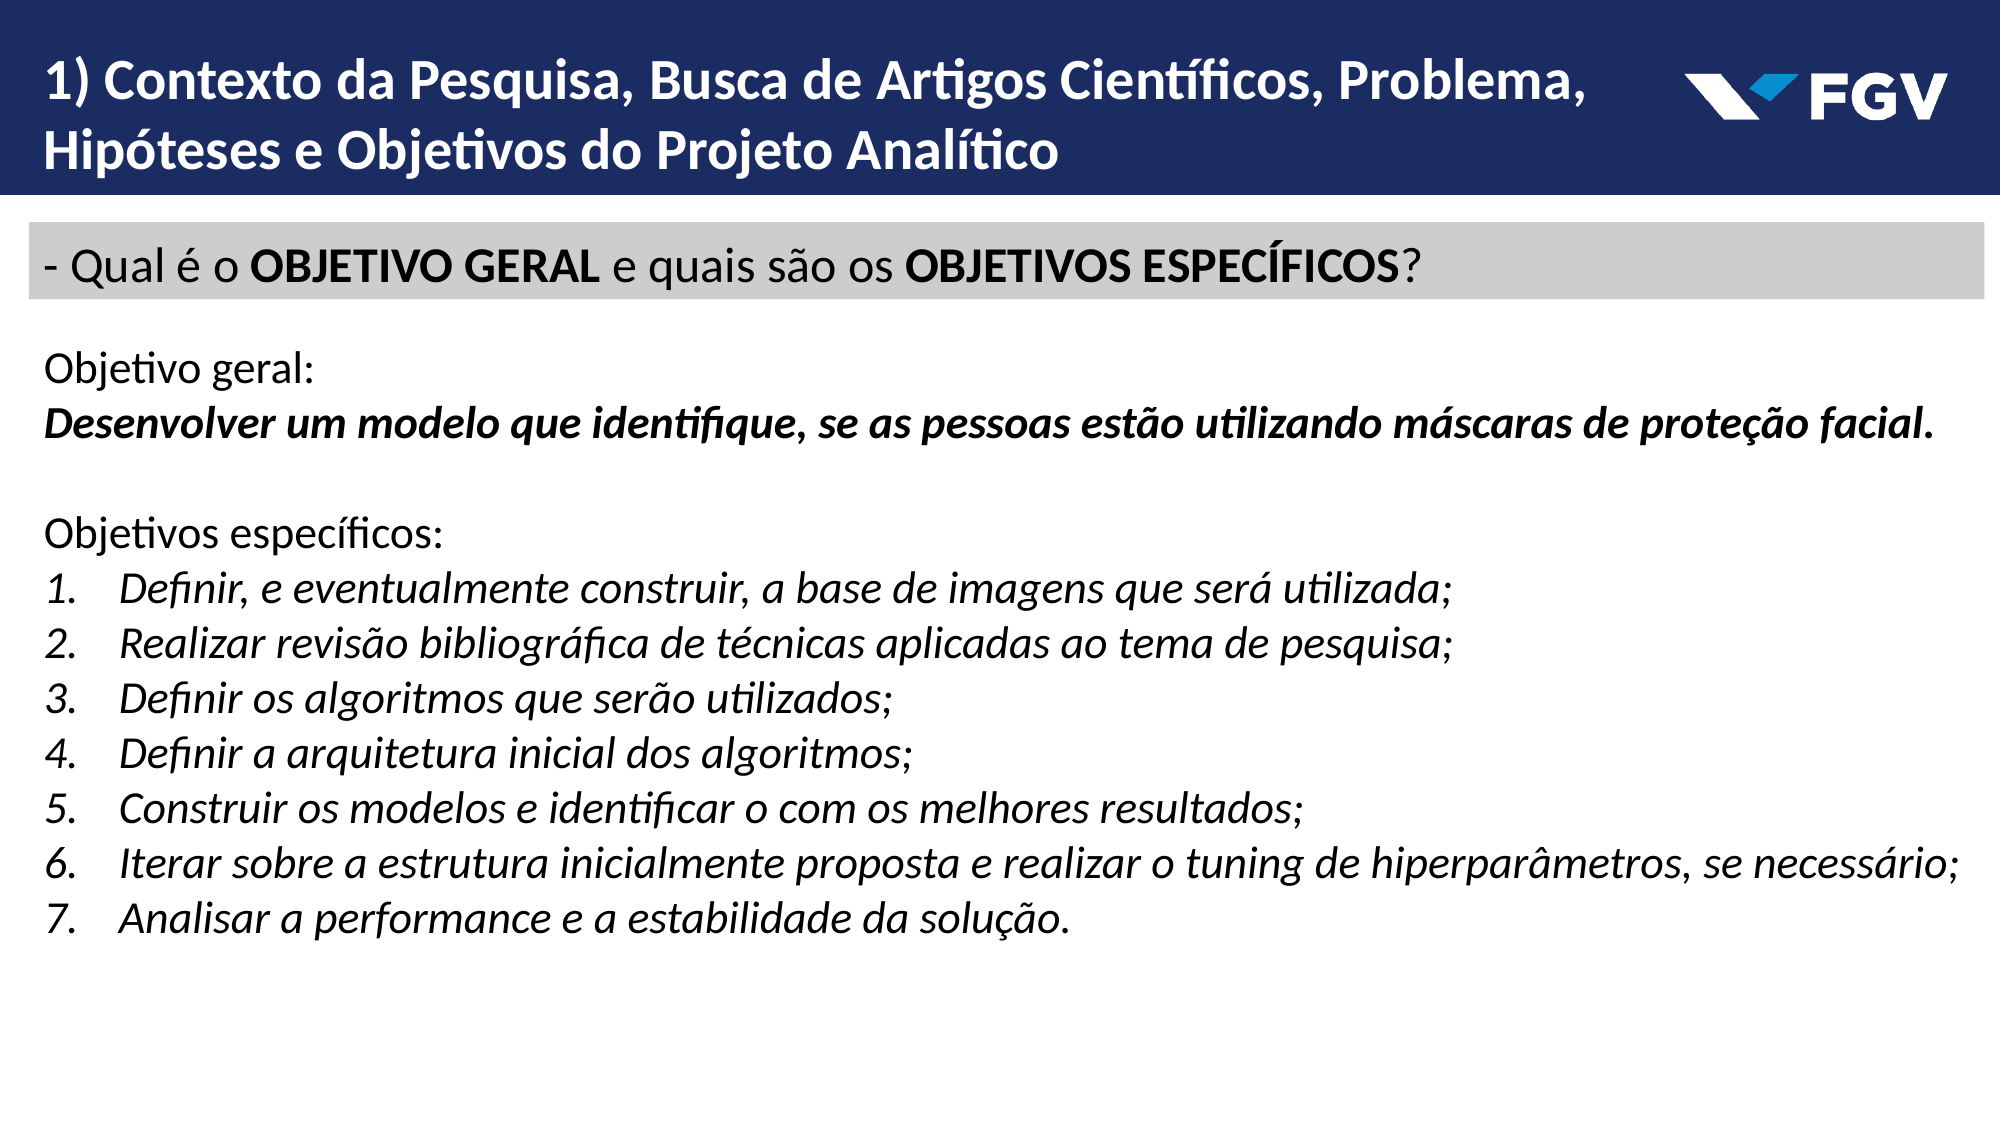

1) Contexto da Pesquisa, Busca de Artigos Científicos, Problema, Hipóteses e Objetivos do Projeto Analítico
- Qual é o OBJETIVO GERAL e quais são os OBJETIVOS ESPECÍFICOS?
Objetivo geral:
Desenvolver um modelo que identifique, se as pessoas estão utilizando máscaras de proteção facial.

Objetivos específicos:
Definir, e eventualmente construir, a base de imagens que será utilizada;
Realizar revisão bibliográfica de técnicas aplicadas ao tema de pesquisa;
Definir os algoritmos que serão utilizados;
Definir a arquitetura inicial dos algoritmos;
Construir os modelos e identificar o com os melhores resultados;
Iterar sobre a estrutura inicialmente proposta e realizar o tuning de hiperparâmetros, se necessário;
Analisar a performance e a estabilidade da solução.